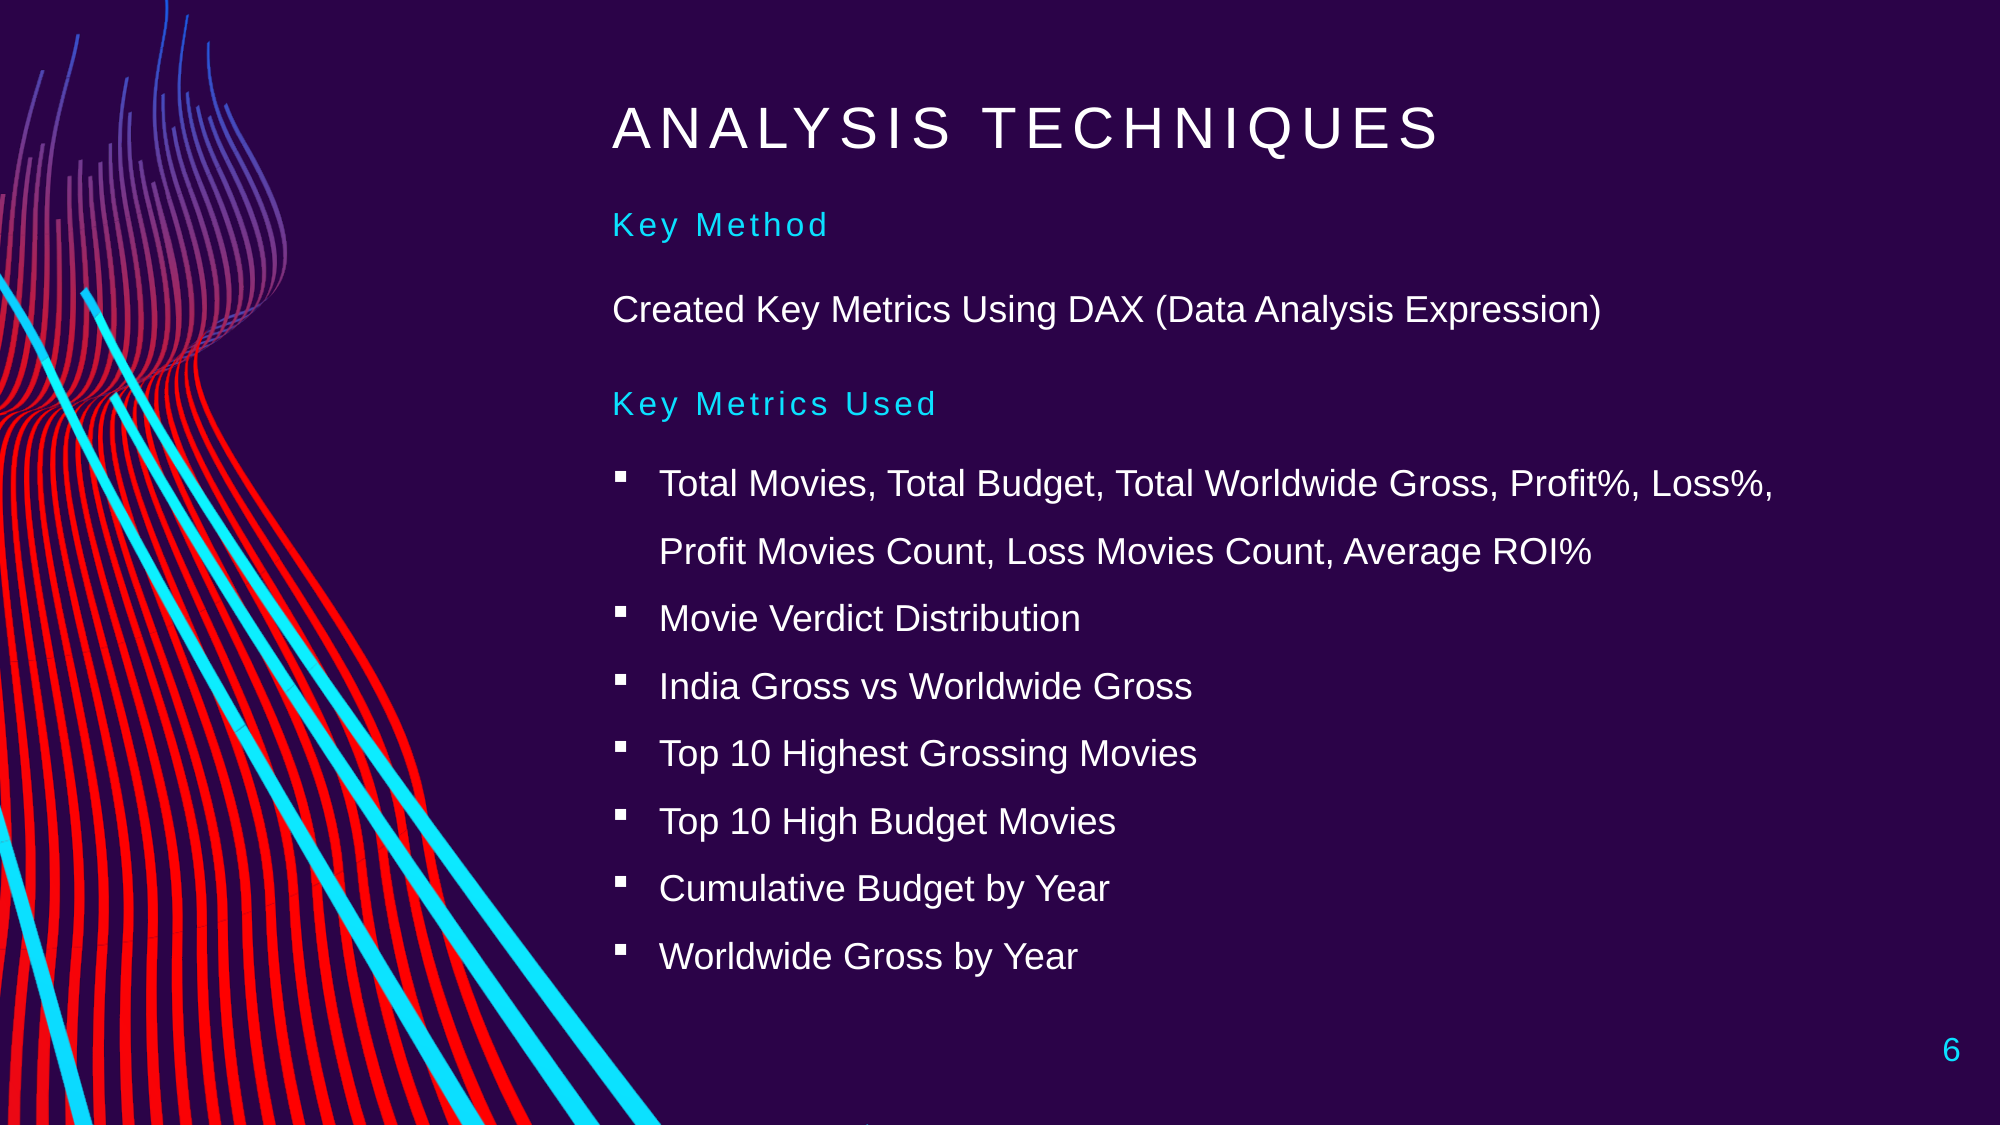

# Analysis techniques
Key Method
Created Key Metrics Using DAX (Data Analysis Expression)
Key Metrics Used
Total Movies, Total Budget, Total Worldwide Gross, Profit%, Loss%, Profit Movies Count, Loss Movies Count, Average ROI%
Movie Verdict Distribution
India Gross vs Worldwide Gross
Top 10 Highest Grossing Movies
Top 10 High Budget Movies
Cumulative Budget by Year
Worldwide Gross by Year​
6